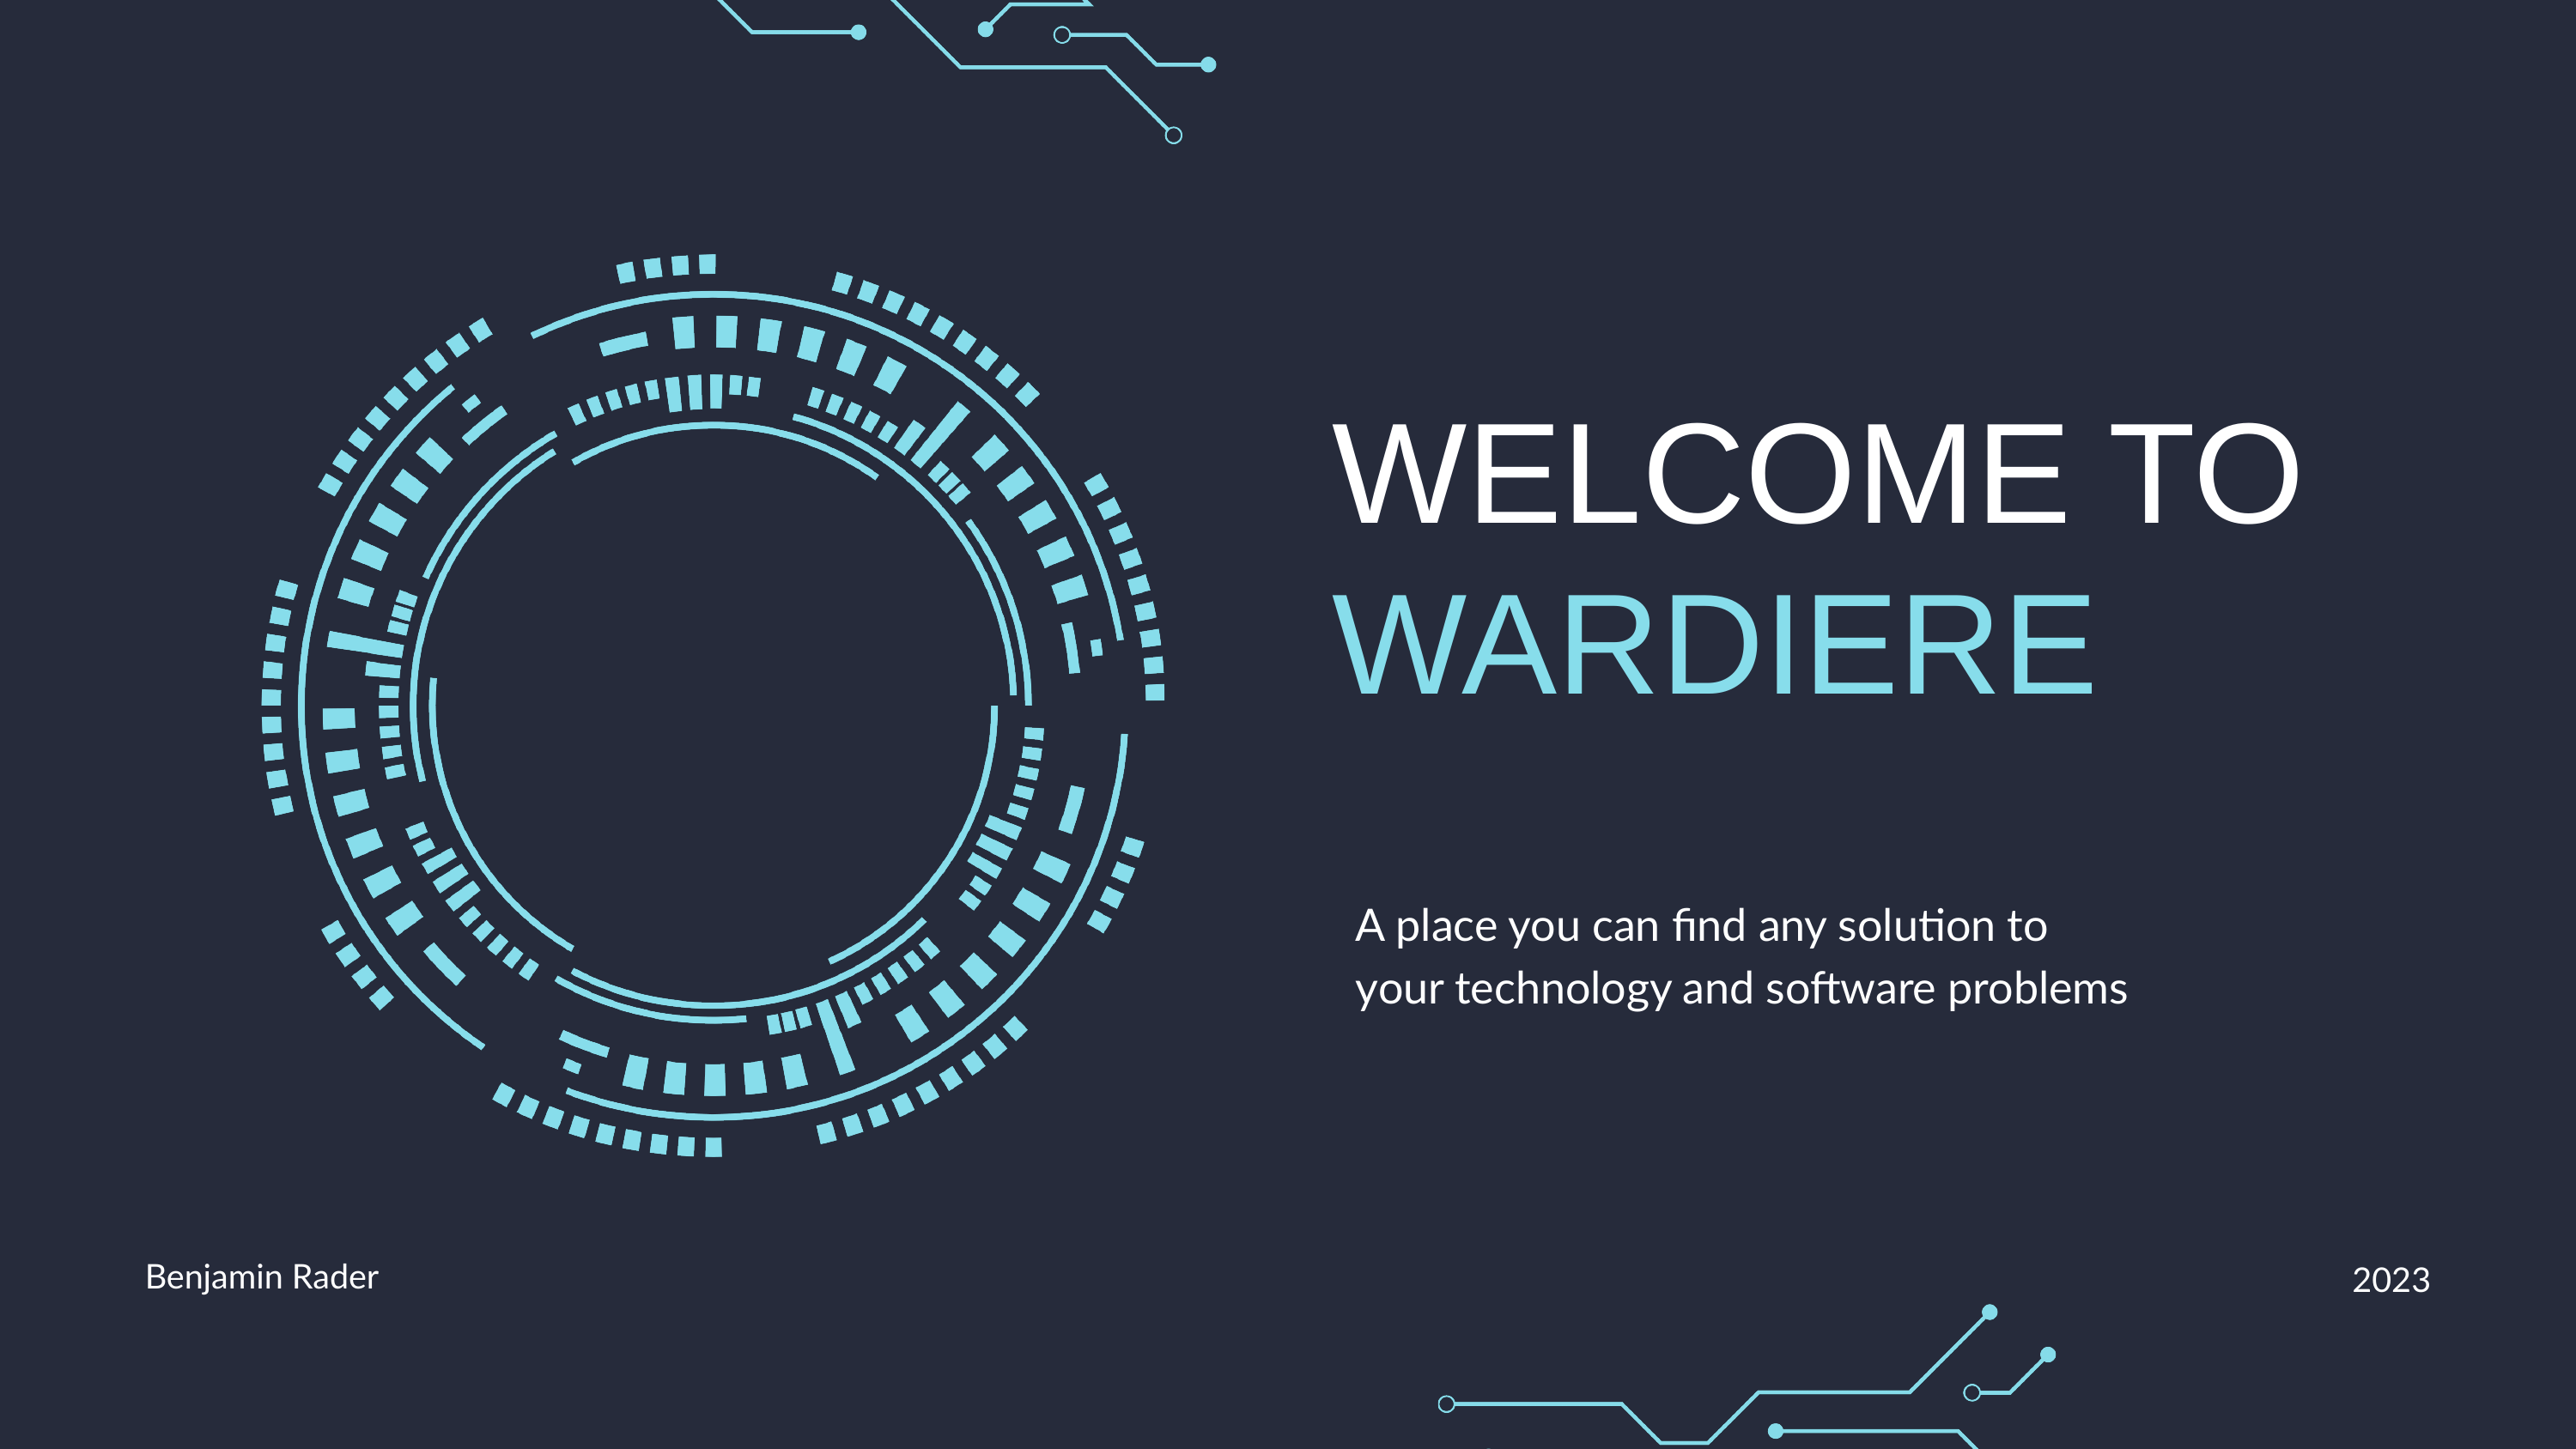

WELCOME TO
WARDIERE
A place you can find any solution to
your technology and software problems
Benjamin Rader
2023